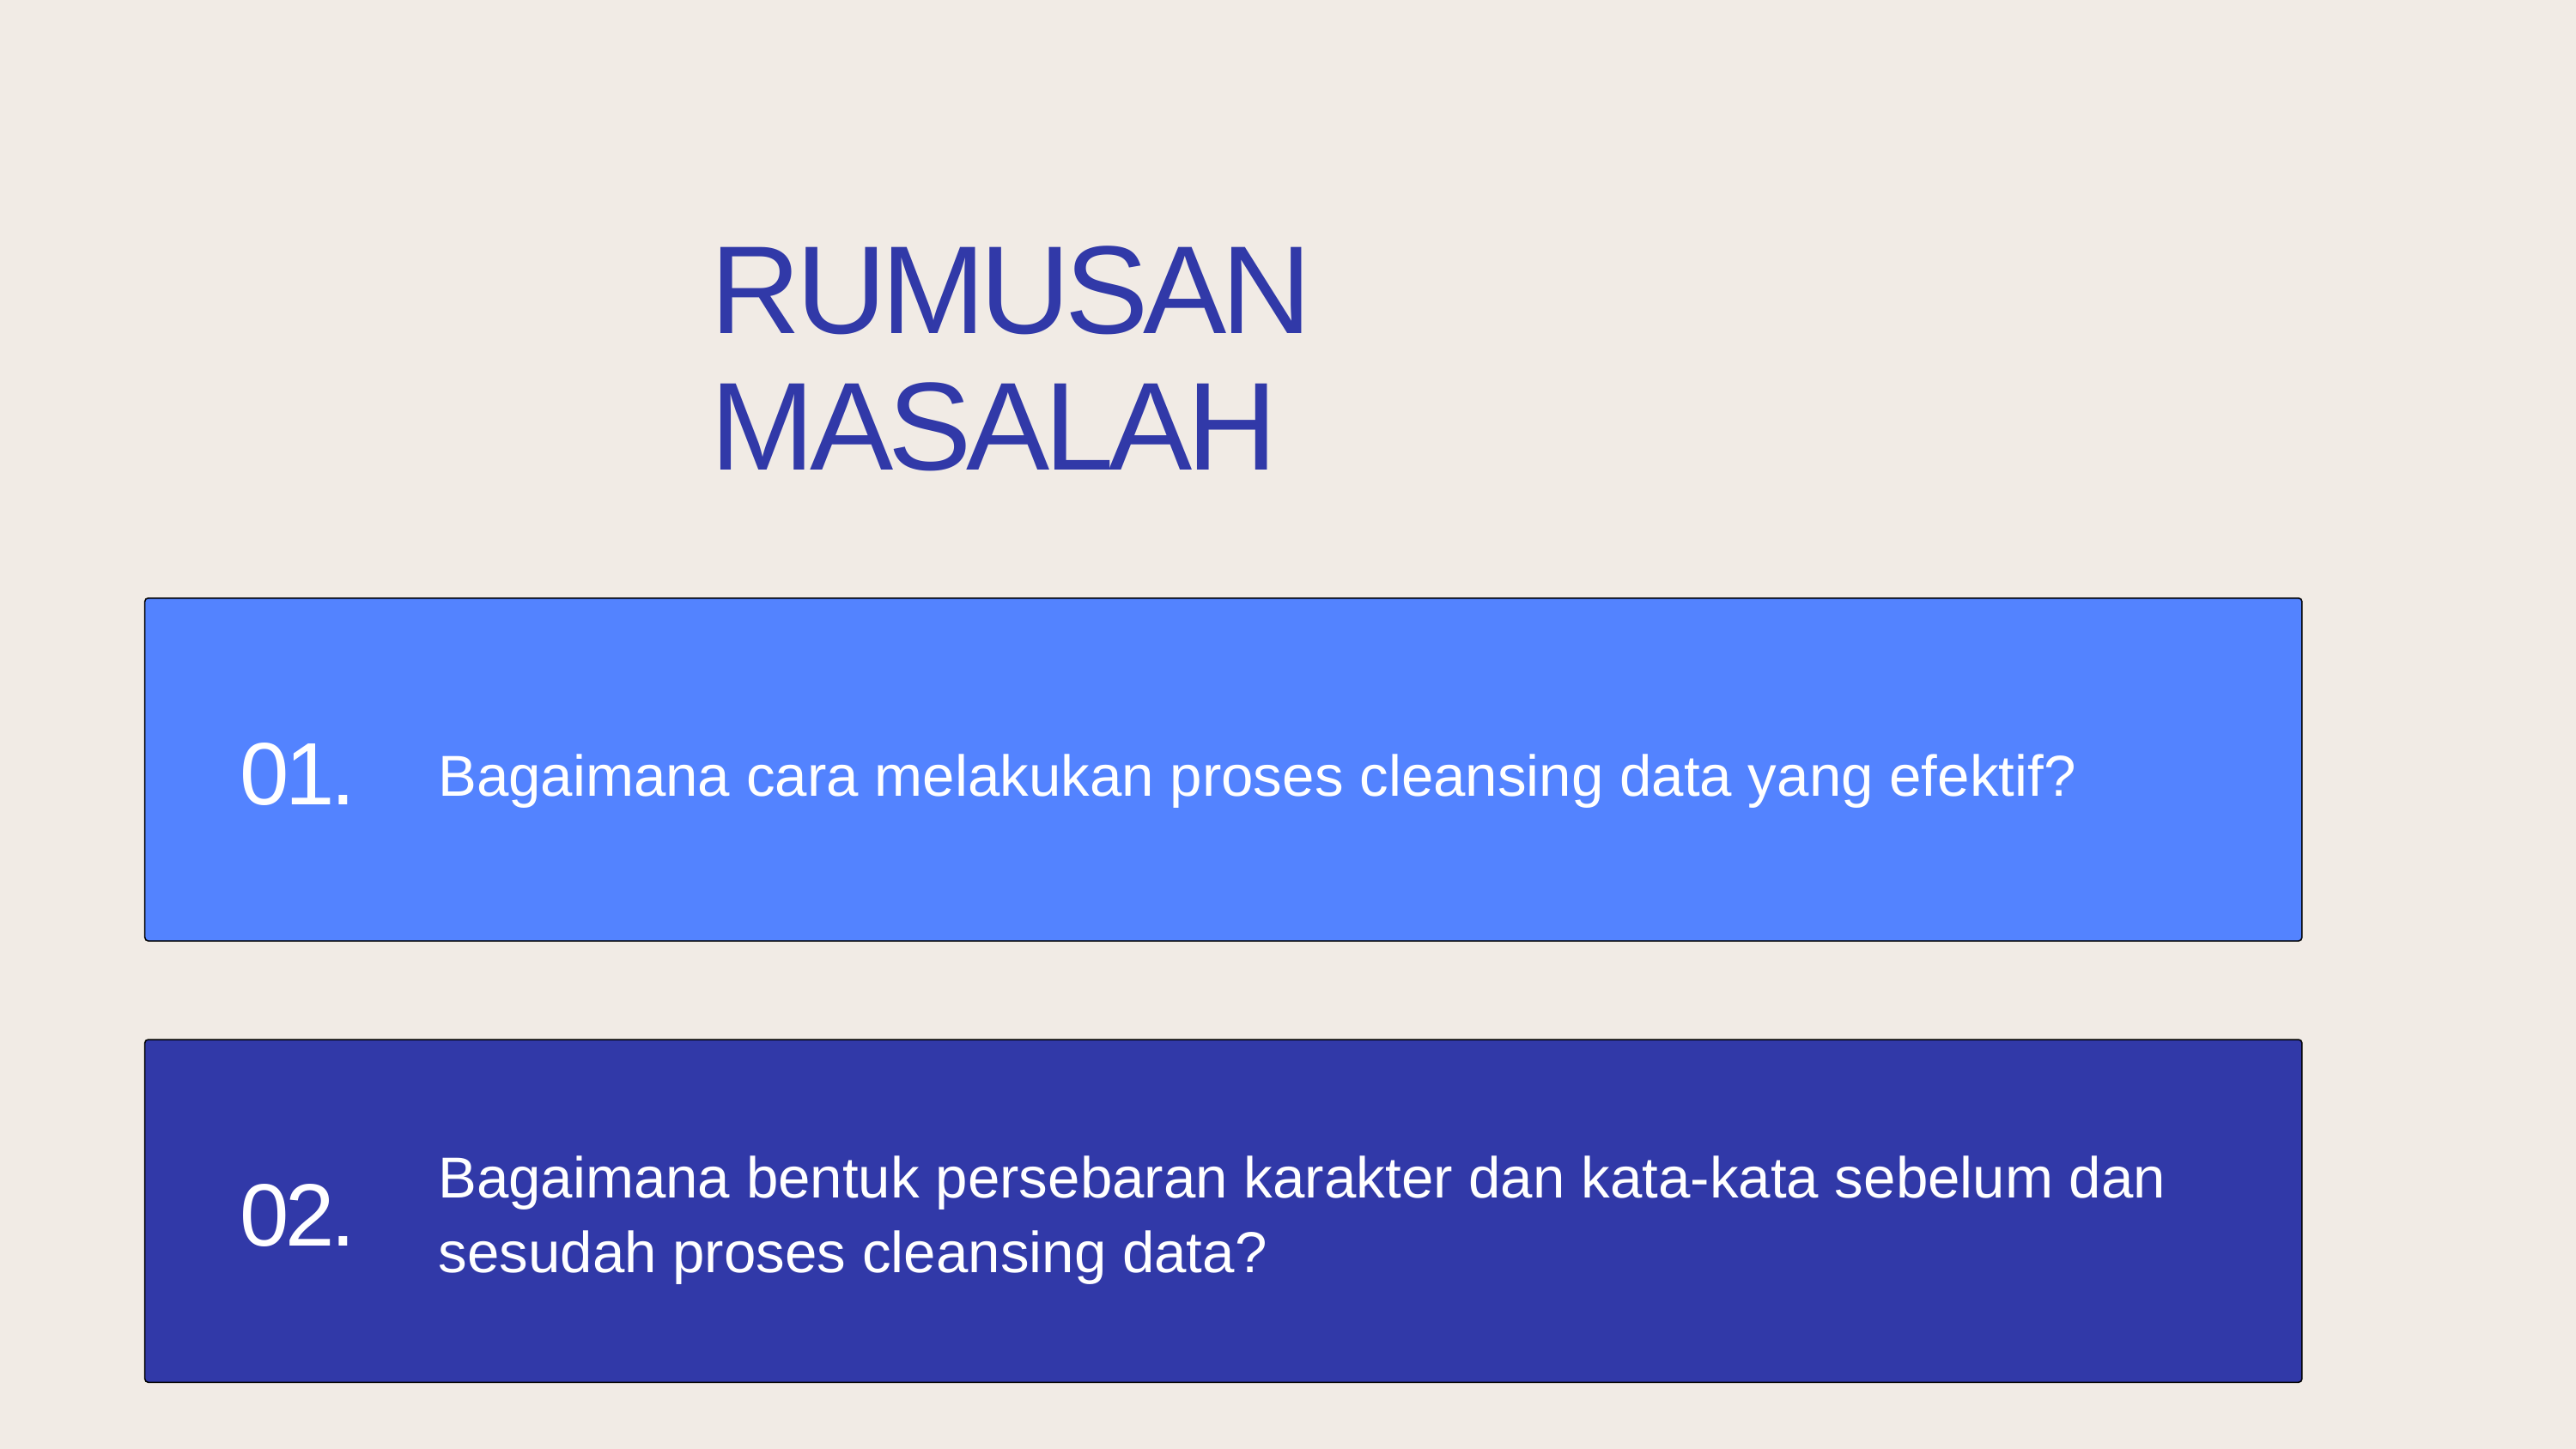

RUMUSAN MASALAH

01.
Bagaimana cara melakukan proses cleansing data yang efektif?

Bagaimana bentuk persebaran karakter dan kata-kata sebelum dan sesudah proses cleansing data?
02.